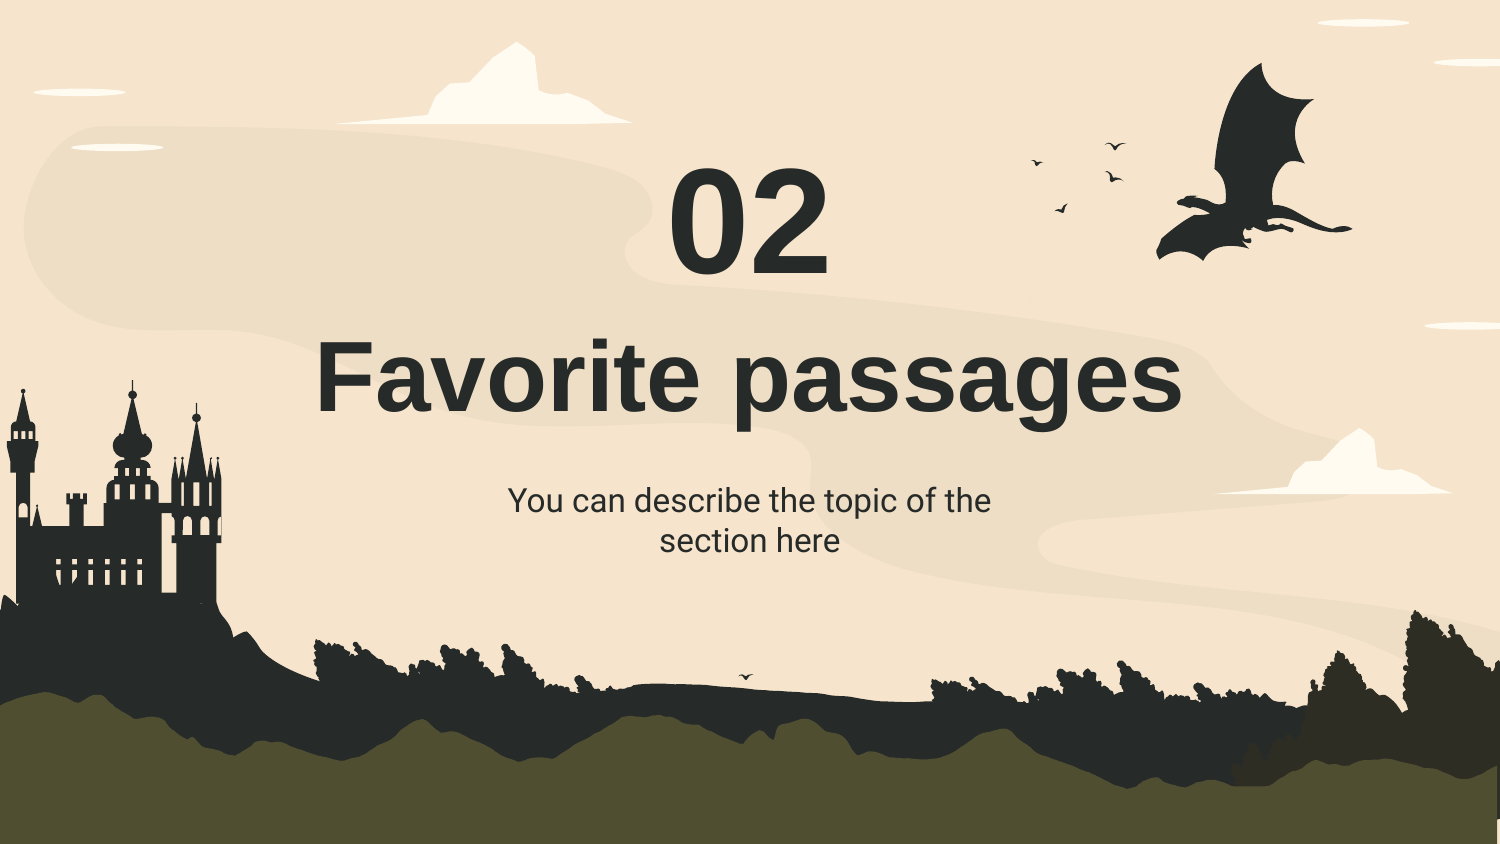

# 02
Favorite passages
You can describe the topic of the section here